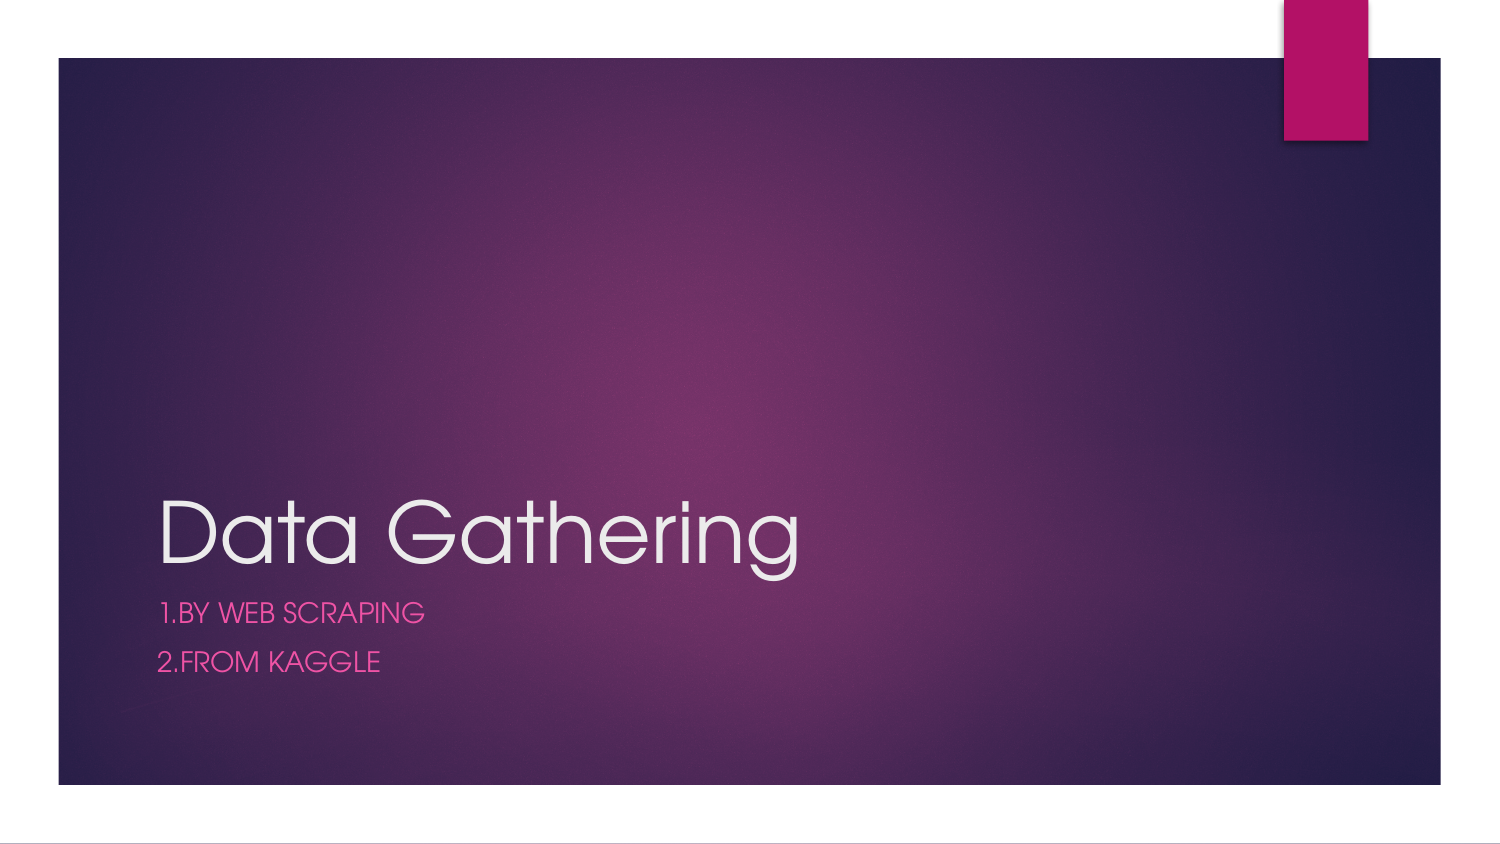

# Data Gathering
1.By web scraping
2.From Kaggle